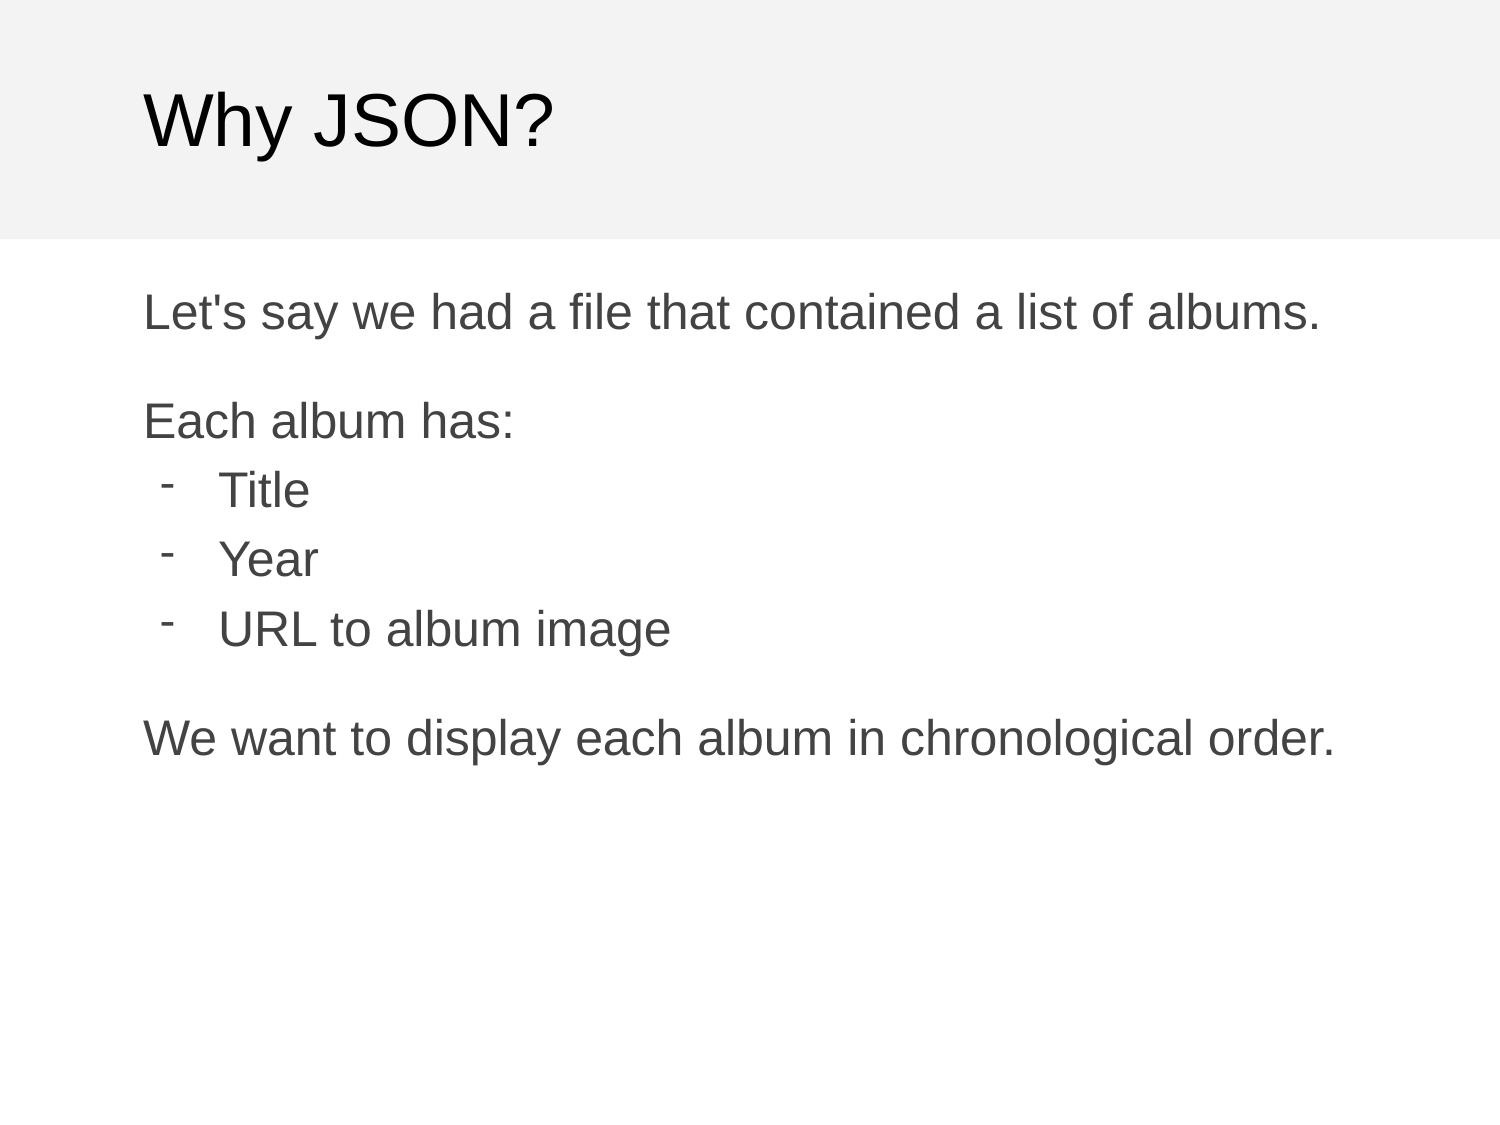

Why JSON?
Let's say we had a file that contained a list of albums.

Each album has:
Title
Year
URL to album image

We want to display each album in chronological order.